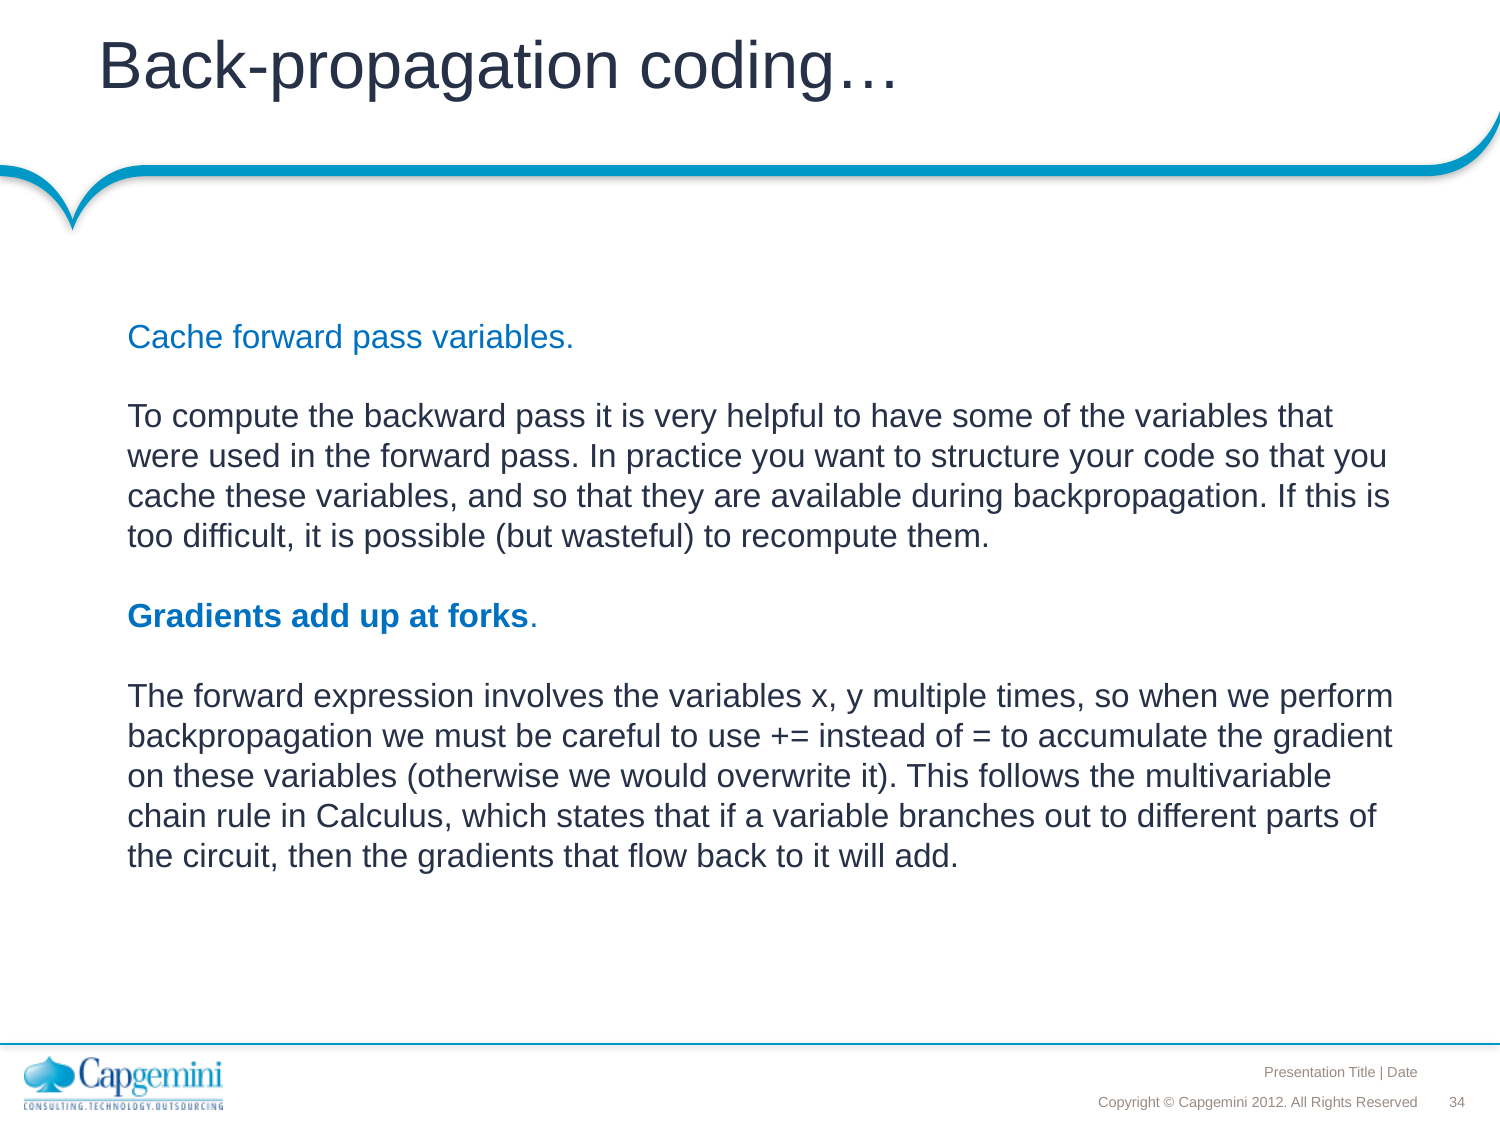

# Back-propagation coding…
Cache forward pass variables.

To compute the backward pass it is very helpful to have some of the variables that were used in the forward pass. In practice you want to structure your code so that you cache these variables, and so that they are available during backpropagation. If this is too difficult, it is possible (but wasteful) to recompute them.

Gradients add up at forks.

The forward expression involves the variables x, y multiple times, so when we perform backpropagation we must be careful to use += instead of = to accumulate the gradient on these variables (otherwise we would overwrite it). This follows the multivariable chain rule in Calculus, which states that if a variable branches out to different parts of the circuit, then the gradients that flow back to it will add.